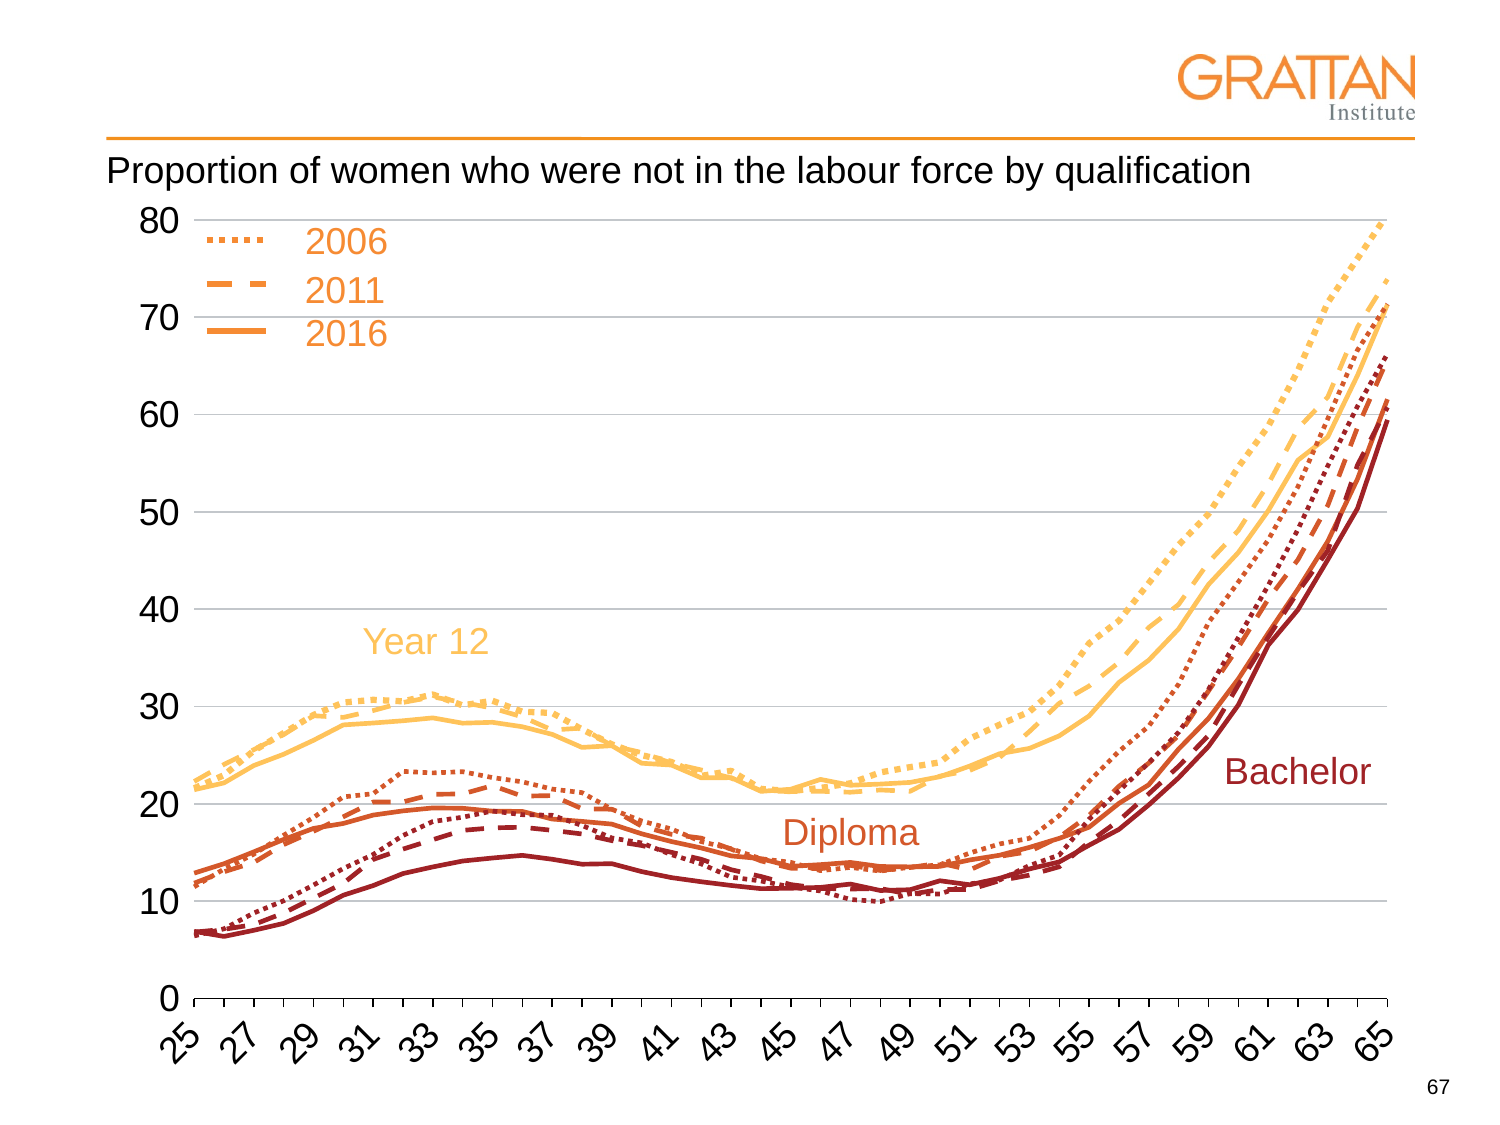

#
Proportion of women who were not in the labour force by qualification

### Chart

| Category | 2006_Year 12 or equivalent_Female | 2011_Year 12 or equivalent_Female | 2016_Year 12 or equivalent_Female | 2006_Advanced Diploma and Diploma Level_Female | 2011_Advanced Diploma and Diploma Level_Female | 2016_Advanced Diploma and Diploma Level_Female | 2006_Bachelor Degree Level_Female | 2011_Bachelor Degree Level_Female | 2016_Bachelor Degree Level_Female |
|---|---|---|---|---|---|---|---|---|---|
| 25 | 21.597702496776463 | 22.29746070133011 | 21.45051422465607 | 11.472438426271458 | 11.846749892380542 | 12.886108031047046 | 6.4283984361484965 | 6.824054873185516 | 6.902192630008035 |
| 26 | 22.943310927368984 | 24.048587841072283 | 22.151691643217067 | 13.302413829450828 | 13.02164787225286 | 13.850331925165962 | 7.160039620772605 | 7.105279445441604 | 6.375722543352601 |
| 27 | 25.45858161000117 | 25.57043650793651 | 23.94175414832374 | 14.831646354059078 | 13.978667094394098 | 15.065968895113143 | 8.788581365019562 | 7.597666929947142 | 7.011210893936726 |
| 28 | 27.26702406752595 | 27.11086637298091 | 25.09745933593225 | 16.76711787372789 | 15.813168261114237 | 16.336877684670092 | 10.041638783552681 | 8.78750489030666 | 7.719901574219561 |
| 29 | 29.126417471650566 | 29.05099669805552 | 26.52732038443444 | 18.599056167298972 | 17.16734693877551 | 17.47177123003942 | 11.654654766794877 | 10.31077724601684 | 9.03120857934691 |
| 30 | 30.416625236153923 | 28.87936097732879 | 28.107967817285232 | 20.716220792414493 | 18.67122062291616 | 17.989182309895003 | 13.356969440055494 | 11.826701490244277 | 10.610622314460262 |
| 31 | 30.691787717532 | 29.591346153846153 | 28.302382046066015 | 21.044228005748042 | 20.188479974002764 | 18.846581777722832 | 14.79457218243498 | 14.289740698985344 | 11.597200578018304 |
| 32 | 30.53516228748068 | 30.41762384402427 | 28.53305379021162 | 23.332824660460858 | 20.197751375488398 | 19.27710843373494 | 16.744151723120066 | 15.349705494222537 | 12.840445473591355 |
| 33 | 31.236970118137595 | 30.98783676253268 | 28.83238057691044 | 23.17526386204846 | 20.97902097902098 | 19.583207490184236 | 18.189686260367832 | 16.314357814701932 | 13.522080154722252 |
| 34 | 30.114487222839475 | 30.42676644433599 | 28.28395385422129 | 23.305704534373476 | 21.019108280254777 | 19.547980270962103 | 18.631680273806552 | 17.273115734805902 | 14.127009995654063 |
| 35 | 30.596979595701367 | 29.84008694302127 | 28.376711884208476 | 22.696884610242012 | 21.870473825781087 | 19.247566758173196 | 19.265411590992986 | 17.531433219236114 | 14.435935852616392 |
| 36 | 29.472683081475218 | 28.93171427166806 | 27.92423354813513 | 22.259372554599132 | 20.79143267598276 | 19.2256256766223 | 18.8918862834613 | 17.591756164475225 | 14.708571428571428 |
| 37 | 29.3416572077185 | 27.589326096788785 | 27.142198511493117 | 21.51617299003084 | 20.846414667838754 | 18.44298522540725 | 18.82264551199894 | 17.28029294274301 | 14.306231314848468 |
| 38 | 27.65273311897106 | 27.780032467532468 | 25.79875714016697 | 21.148904006046862 | 19.50197238658777 | 18.1970780230028 | 17.7815045519885 | 16.905547030591922 | 13.800918651033482 |
| 39 | 26.116710215254447 | 25.984642060936338 | 25.974025974025974 | 19.442304729625636 | 19.447353112274577 | 17.921533393231506 | 16.4896618952337 | 16.217002164851852 | 13.852090422946038 |
| 40 | 25.004806151874398 | 25.27440646003578 | 24.17824466282616 | 18.242239424505435 | 17.706427105861476 | 16.921855506408075 | 15.979704990061721 | 15.723165352225639 | 13.039672366899053 |
| 41 | 24.305084745762713 | 24.187213615535676 | 23.987826748546276 | 17.412398921832885 | 16.8678280516083 | 16.125991238285366 | 14.778879656928437 | 15.01867431244577 | 12.423797167599337 |
| 42 | 22.867796610169492 | 23.47635017925292 | 22.66747067207543 | 16.120754716981132 | 16.47720473854254 | 15.464463510221375 | 13.832035881837397 | 14.299416513468149 | 11.992395674260605 |
| 43 | 23.394614189539098 | 22.64559168219244 | 22.69410867908091 | 15.385180289344202 | 15.345721147768929 | 14.651995640213837 | 12.469386691678391 | 13.235937363310297 | 11.608490711358945 |
| 44 | 21.53272739161708 | 21.359405260198663 | 21.283747153854495 | 14.358749634823255 | 14.139715394566624 | 14.370136905348174 | 12.074108965300676 | 12.539623345142644 | 11.280936045086989 |
| 45 | 21.306427307868702 | 21.262286601138126 | 21.494893221912722 | 13.99056334000572 | 13.39320577899258 | 13.582602060282335 | 11.457460184409053 | 11.701161512356006 | 11.326071813058071 |
| 46 | 21.638383425339057 | 21.288798920377868 | 22.50697350069735 | 13.137114142139268 | 13.34452913060328 | 13.756047873694932 | 11.045859804601998 | 11.306792955453604 | 11.411271541686073 |
| 47 | 22.10916491024057 | 21.192052980132452 | 21.908041810162526 | 13.469006184380843 | 13.681368136813681 | 13.980872069107363 | 10.177299266163159 | 11.245699888560493 | 11.756844476688686 |
| 48 | 23.230985037406484 | 21.423510466988727 | 22.029952177196073 | 13.097958281123313 | 13.158227048869806 | 13.5651798250351 | 9.951986032300306 | 11.293843690874692 | 11.095476555063527 |
| 49 | 23.77908882333661 | 21.292503738378517 | 22.201359663321462 | 13.488094349481226 | 13.45934288976278 | 13.527159740331799 | 10.771306498763211 | 10.699404761904763 | 11.174463500044896 |
| 50 | 24.26757407253714 | 22.849119223895837 | 22.788802733604943 | 13.733119707026779 | 13.92294765668762 | 13.573921855646887 | 10.73708647707487 | 11.200716845878135 | 12.096848295506753 |
| 51 | 26.699991381539256 | 23.43349952836545 | 23.888465006589442 | 14.952897972217787 | 13.210713133268797 | 14.23549074981269 | 11.774104344619923 | 11.185935331311367 | 11.681815995767806 |
| 52 | 28.12754042091952 | 24.758888728947746 | 25.152157560008206 | 15.876698707325158 | 14.598062319979052 | 14.71909489213022 | 12.172774869109947 | 12.100667693888033 | 12.351274787535411 |
| 53 | 29.470962976641122 | 27.426257068622956 | 25.696202531645568 | 16.45370063060073 | 15.094977354153992 | 15.525011266336188 | 13.665562242207045 | 12.677940704270577 | 13.31236897274633 |
| 54 | 32.179186228482 | 30.336175004021232 | 26.989275784456506 | 18.79488526887371 | 16.57717196750654 | 16.451705359701922 | 14.73946910685926 | 13.539876960594135 | 14.037162994726206 |
| 55 | 36.49255967242585 | 32.10308105032111 | 29.0346156401568 | 22.318103369970025 | 18.828841743119266 | 17.600720234076075 | 18.427712749130023 | 16.078024007386887 | 15.7500619885941 |
| 56 | 38.80643487285937 | 34.530363343779115 | 32.47669956140351 | 25.39563629553329 | 21.799412252279406 | 20.047323277136943 | 21.3307569520289 | 18.2914330499789 | 17.370313302516692 |
| 57 | 42.6787026346174 | 38.11683115497466 | 34.758130231869025 | 27.974309307778572 | 24.18016594231529 | 21.960569550930998 | 24.22183454228262 | 21.023129952966947 | 19.88918509225864 |
| 58 | 46.59411527609835 | 40.47752285021451 | 37.96902688959088 | 32.29470612755315 | 27.029623698959167 | 25.628109452736318 | 27.345685128306748 | 23.85500033627009 | 22.675995227248073 |
| 59 | 49.77339901477833 | 44.79598726729044 | 42.522303325223035 | 38.611304261448296 | 31.58519020587986 | 28.761668516221686 | 31.741813004271474 | 27.018170985999404 | 25.890418594281254 |
| 60 | 54.606768637841746 | 48.08236557041085 | 45.81747509919832 | 42.77659441172786 | 36.08328940432261 | 32.82537067545305 | 37.07590920185502 | 32.194315408235575 | 30.152805319024846 |
| 61 | 58.77698806490546 | 52.82771157341951 | 50.09414584046559 | 47.09363492898474 | 41.01666820149185 | 37.52686631322539 | 42.414572530248634 | 37.114510128152126 | 36.28504384339879 |
| 62 | 64.5039765592298 | 58.5646720131606 | 55.30750904438366 | 52.58095109063812 | 45.084100921105325 | 42.05797976747697 | 48.194867333623314 | 41.778508171277274 | 39.93485342019544 |
| 63 | 71.49826880705068 | 61.79674228040372 | 57.700770077007704 | 59.55393862701677 | 50.64730028418061 | 46.96630945956364 | 54.71478463329453 | 46.007935739862575 | 45.077577921186325 |
| 64 | 76.0466602748482 | 68.99361806578301 | 64.04430017185412 | 66.63949127669981 | 58.704253214638975 | 53.391376451077946 | 60.869565217391305 | 54.82142857142857 | 50.36030626032127 |
| 65 | 80.57210965435041 | 73.9062687282752 | 71.3094083414161 | 71.3611615245009 | 65.68047337278107 | 61.578672242550965 | 66.23669123669124 | 60.75093565133406 | 59.4622543950362 |
2006
2011
2016
Year 12
Bachelor
Diploma